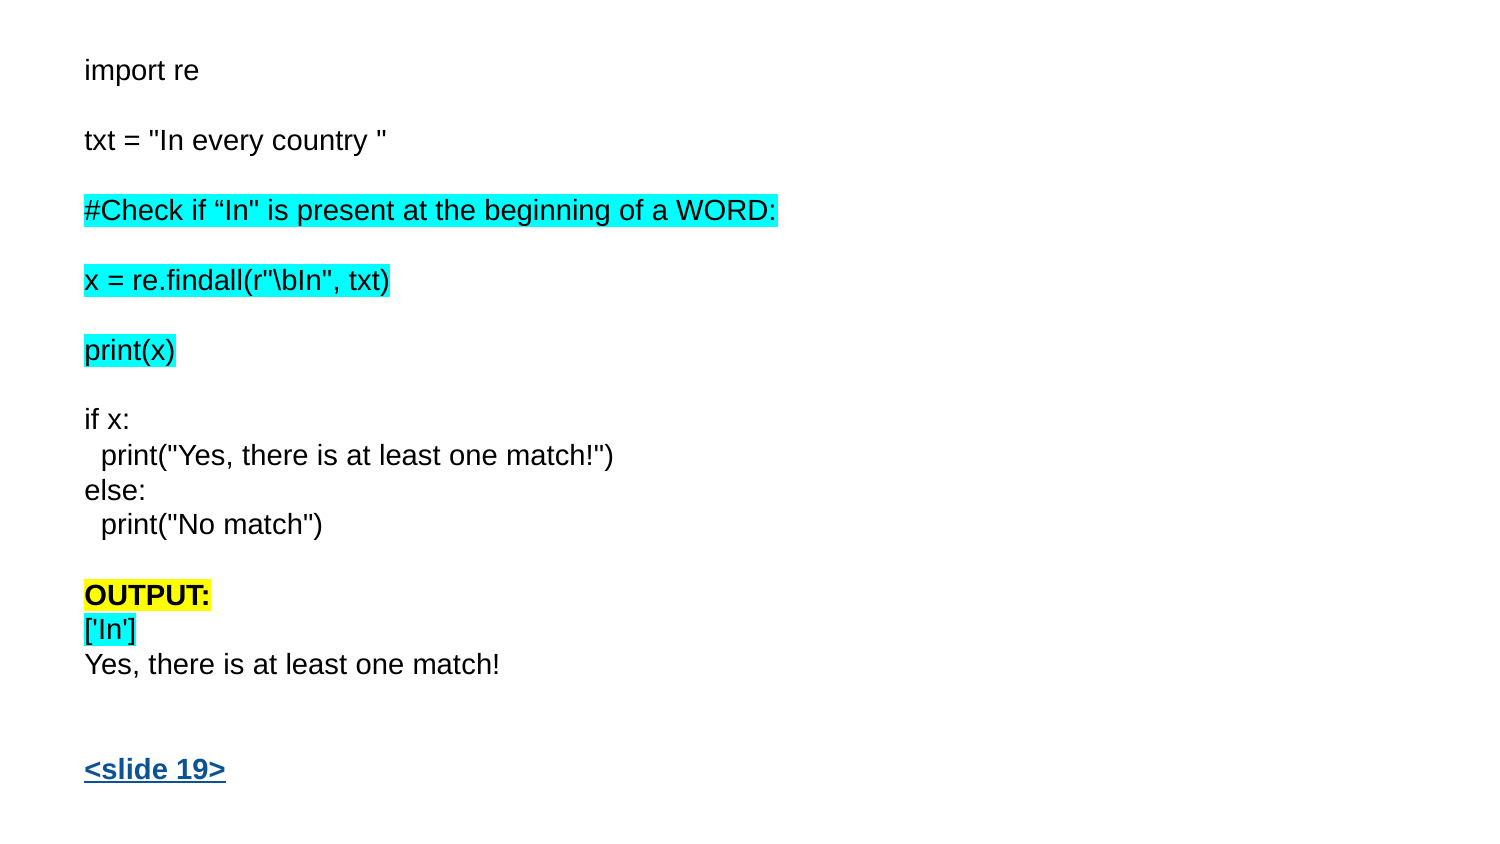

import re

txt = "In every country "

#Check if “In" is present at the beginning of a WORD:

x = re.findall(r"\bIn", txt)

print(x)

if x:
  print("Yes, there is at least one match!")
else:
  print("No match")

OUTPUT:
['In']
Yes, there is at least one match!

<slide 19>